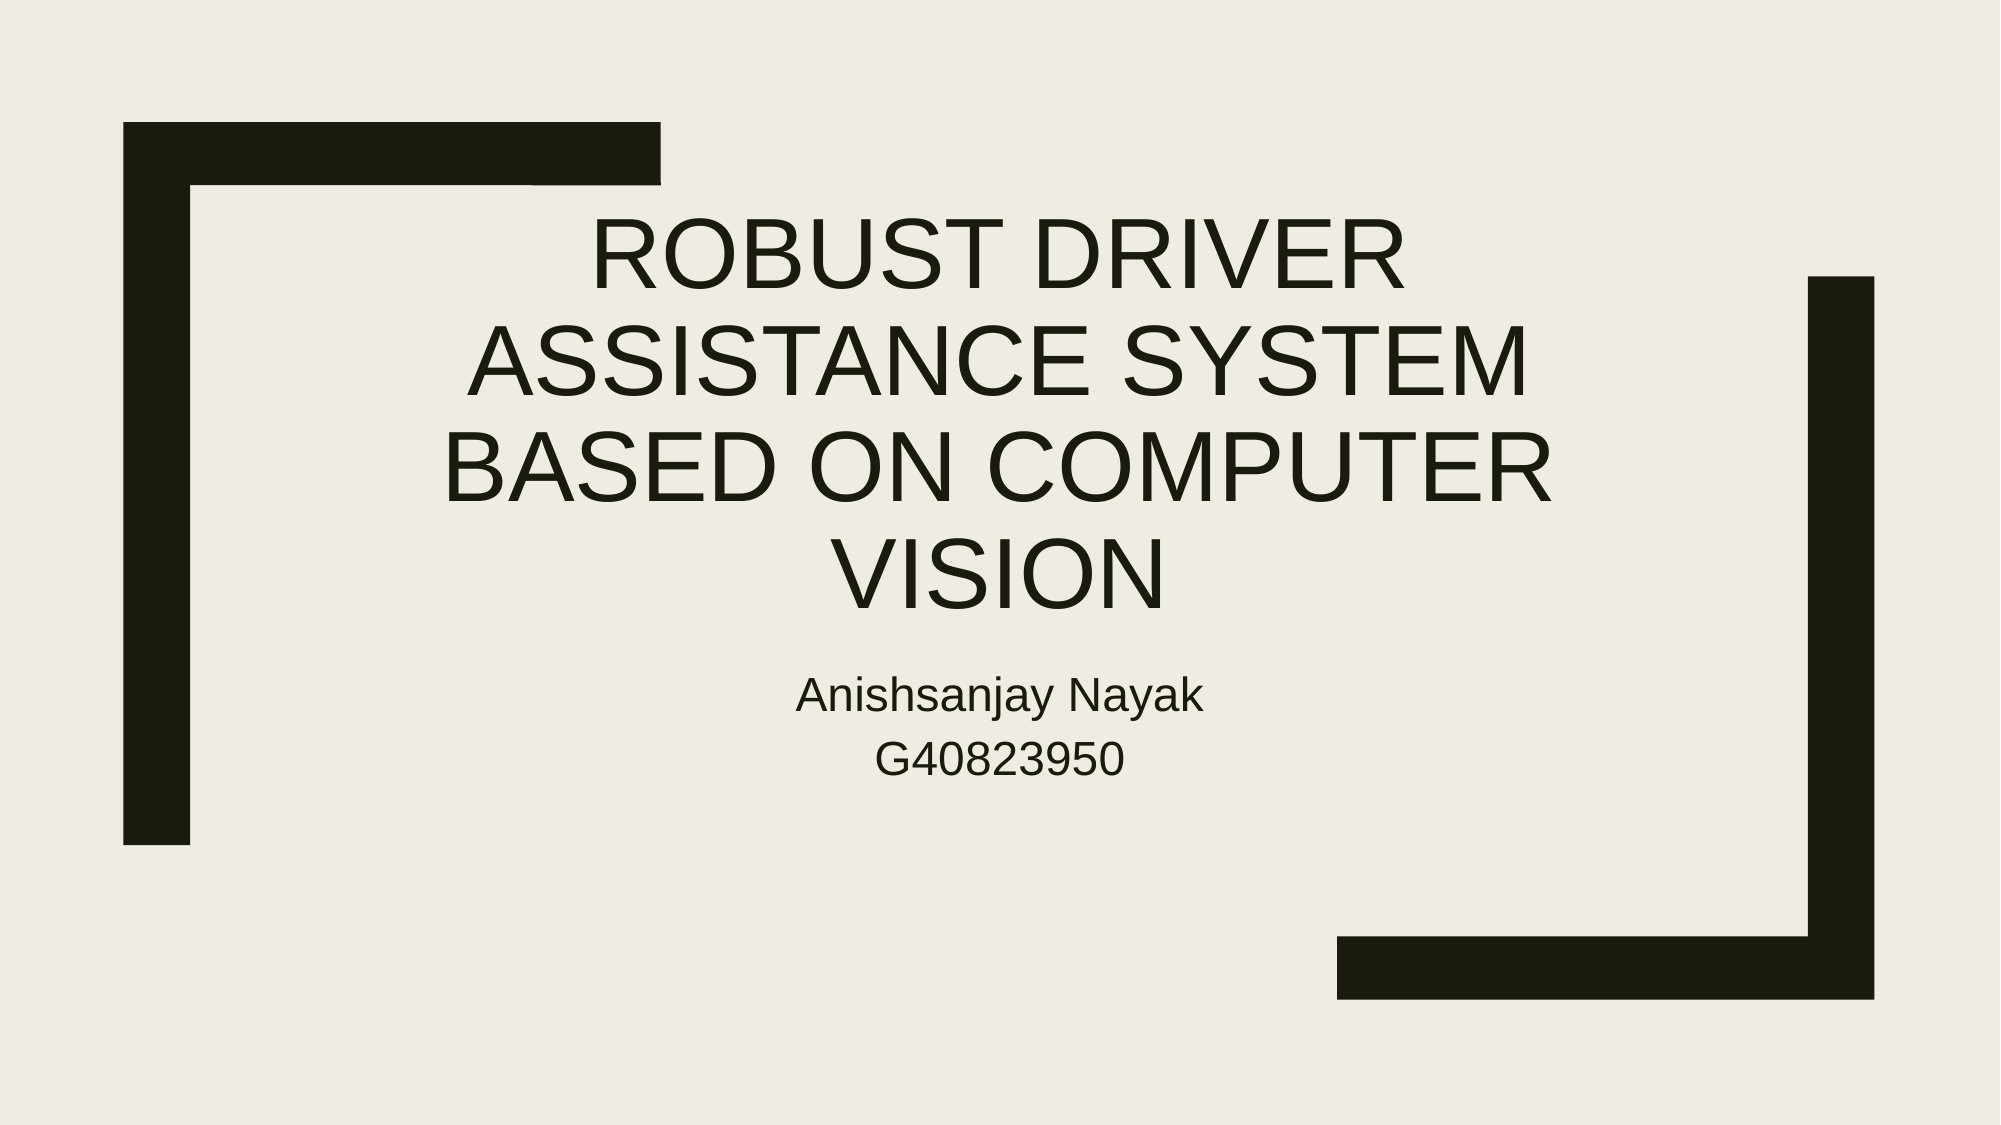

# Robust Driver Assistance System based on Computer Vision
Anishsanjay Nayak
G40823950